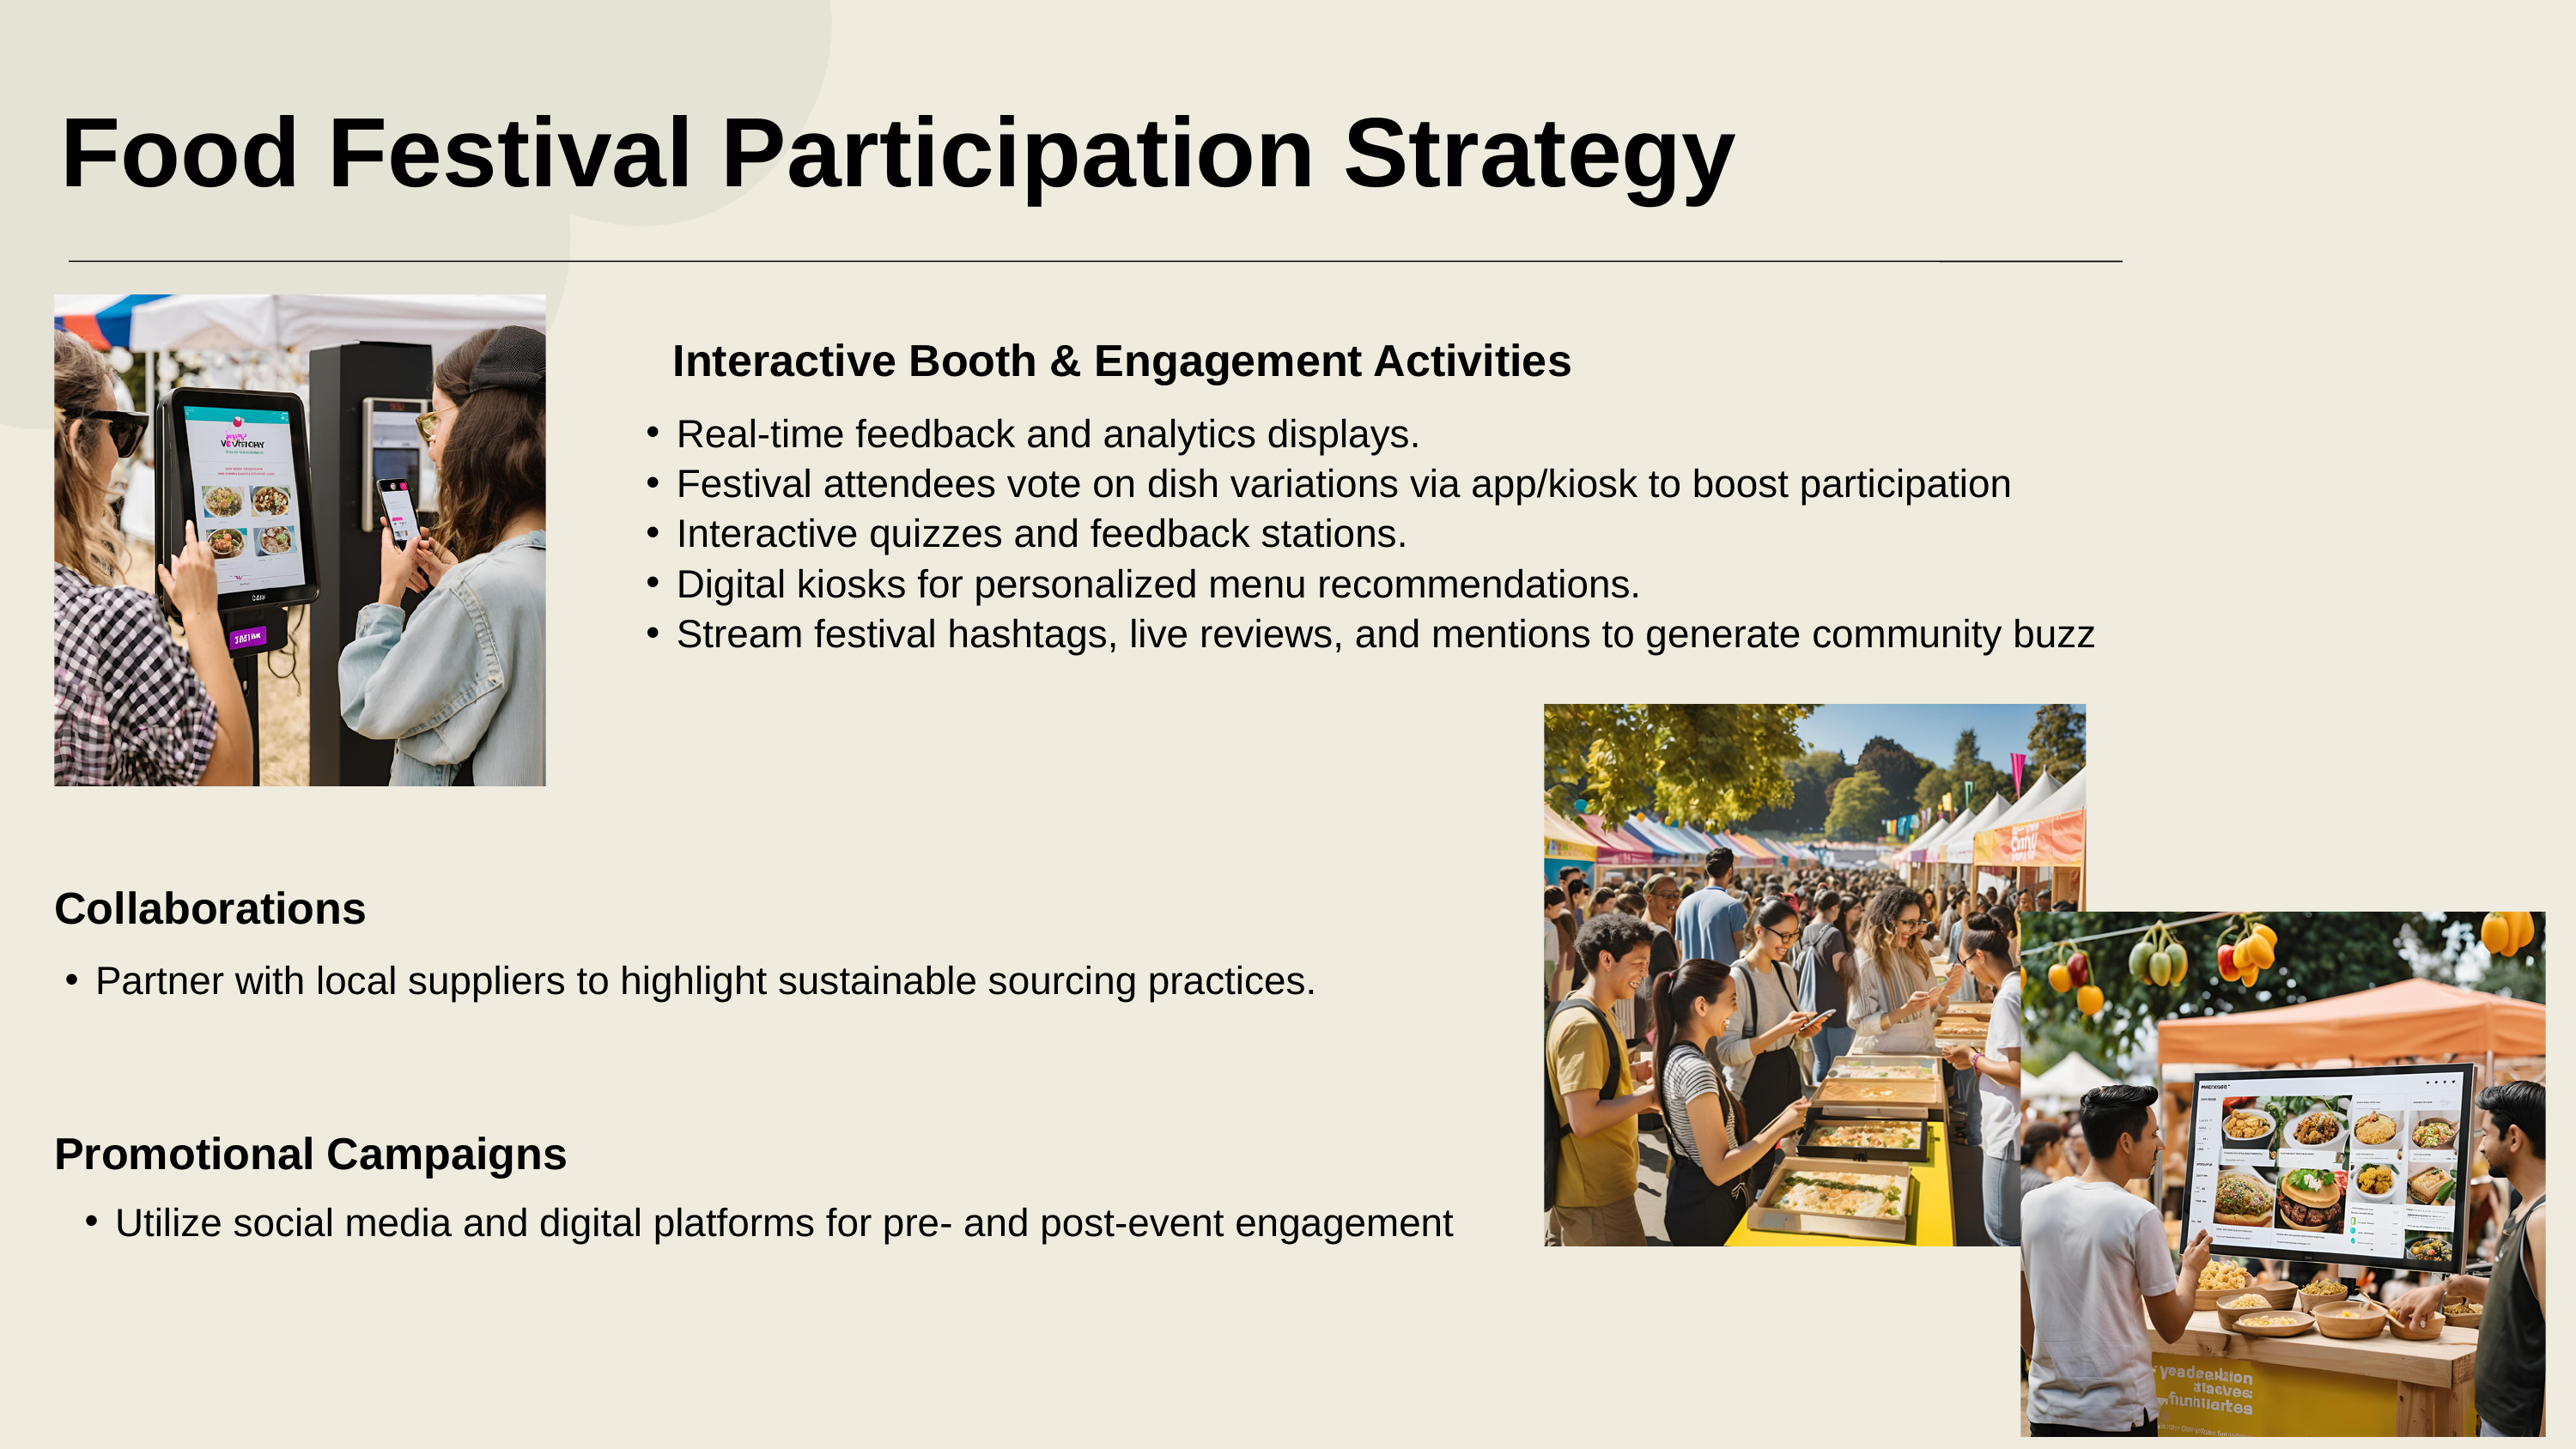

Food Festival Participation Strategy

Interactive Booth & Engagement Activities
Real-time feedback and analytics displays.
Festival attendees vote on dish variations via app/kiosk to boost participation
Interactive quizzes and feedback stations.
Digital kiosks for personalized menu recommendations.
Stream festival hashtags, live reviews, and mentions to generate community buzz

Collaborations

Partner with local suppliers to highlight sustainable sourcing practices.
Promotional Campaigns
Utilize social media and digital platforms for pre- and post-event engagement